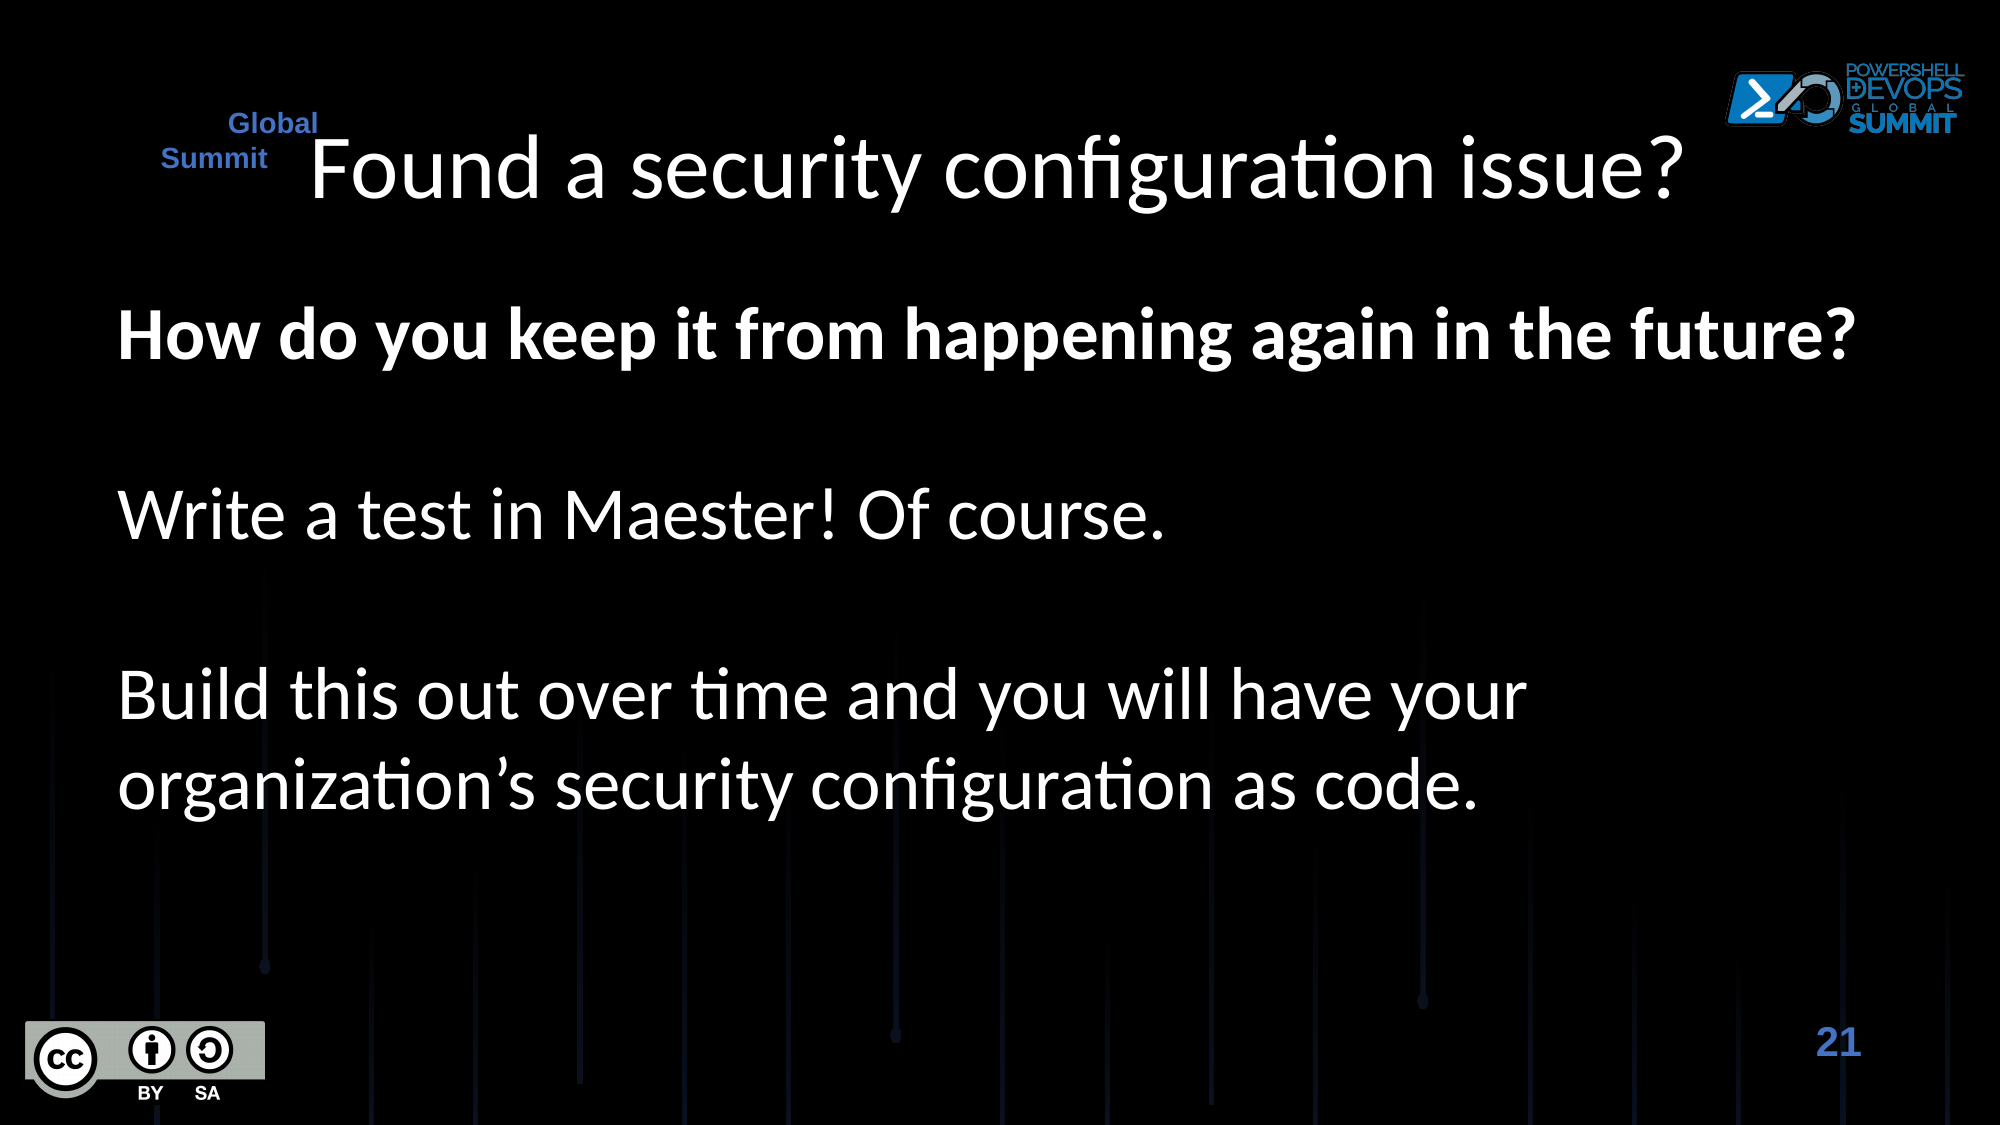

# Found a security configuration issue?
How do you keep it from happening again in the future?

Write a test in Maester! Of course.

Build this out over time and you will have your organization’s security configuration as code.